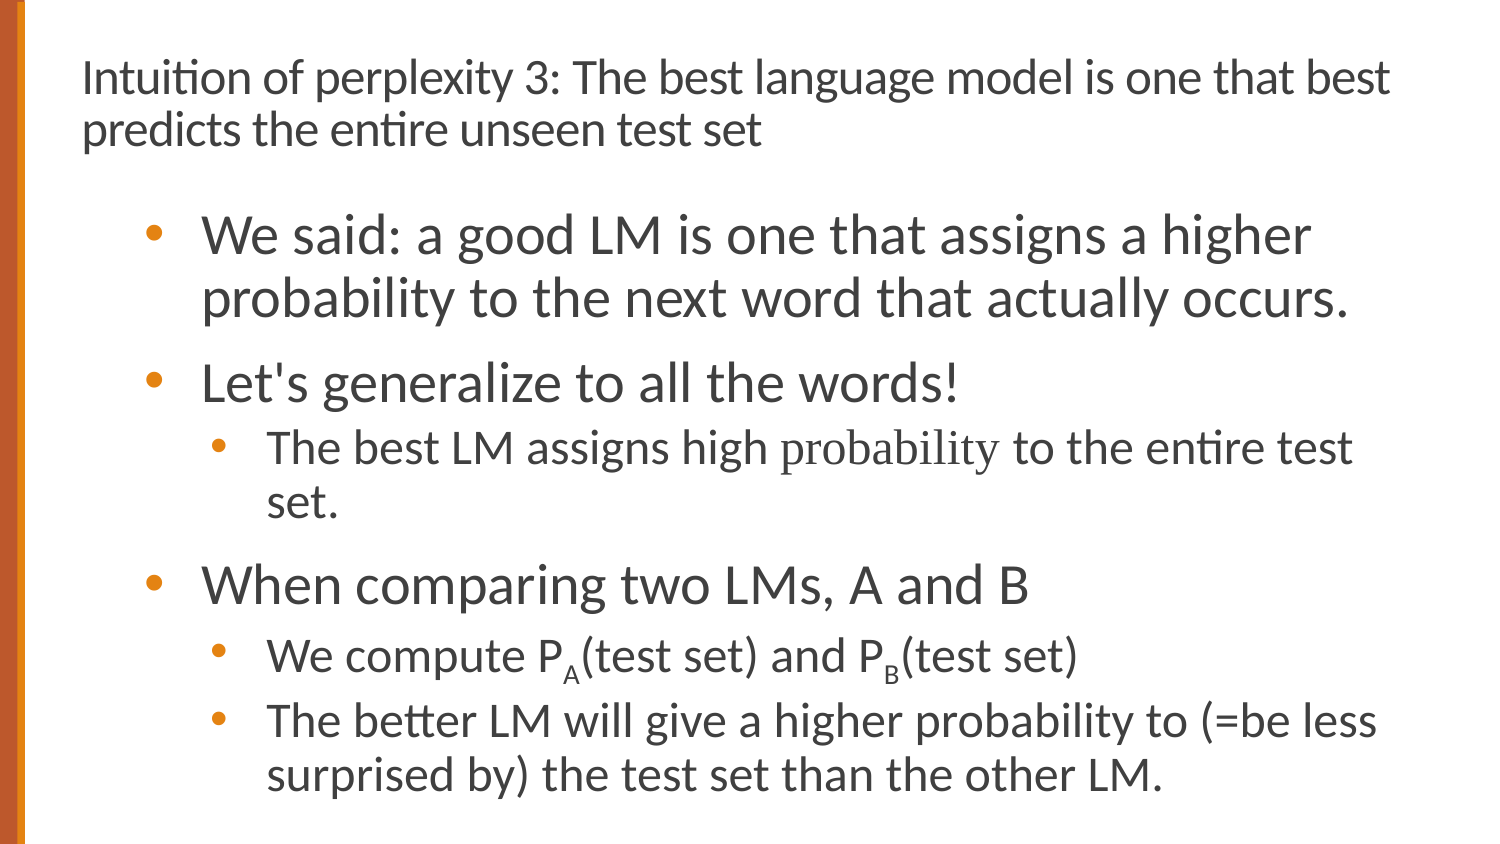

# Intuition of perplexity 3: The best language model is one that best predicts the entire unseen test set
We said: a good LM is one that assigns a higher probability to the next word that actually occurs.
Let's generalize to all the words!
The best LM assigns high probability to the entire test set.
When comparing two LMs, A and B
We compute PA(test set) and PB(test set)
The better LM will give a higher probability to (=be less surprised by) the test set than the other LM.